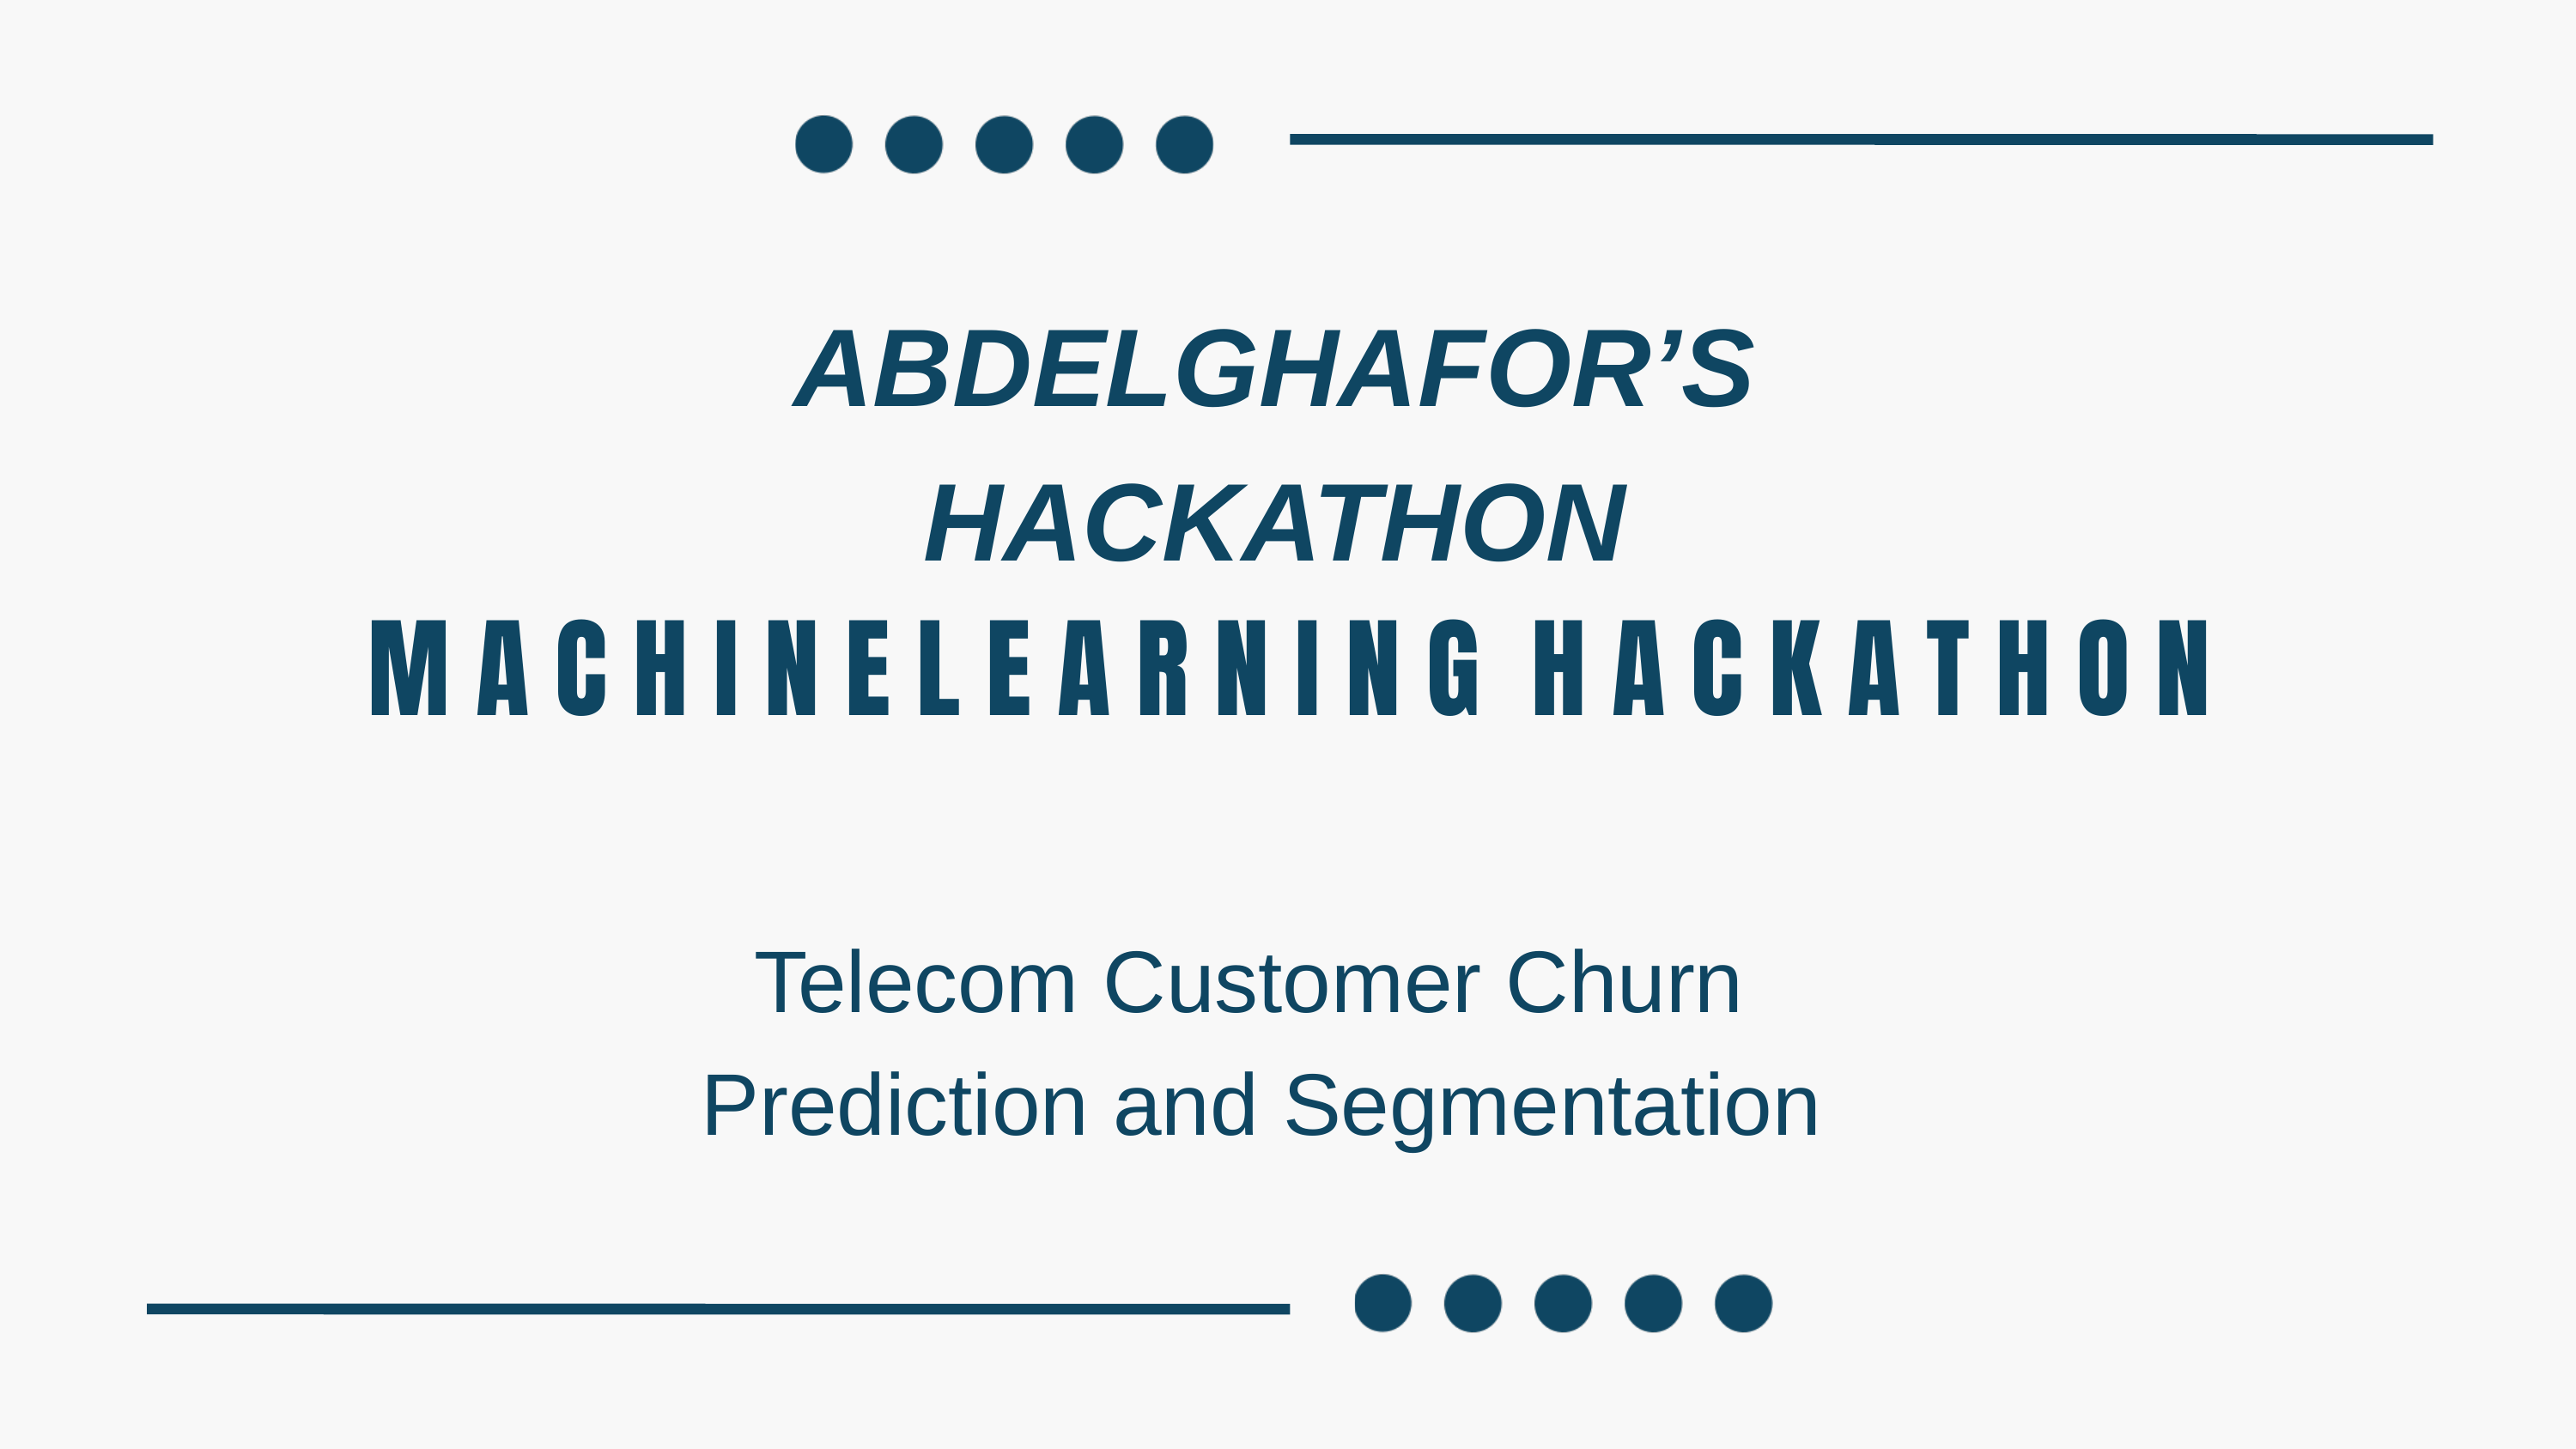

ABDELGHAFOR’S
HACKATHON
M A C H I N E L E A R N I N G  H A C K A T H O N

Telecom Customer Churn
Prediction and Segmentation